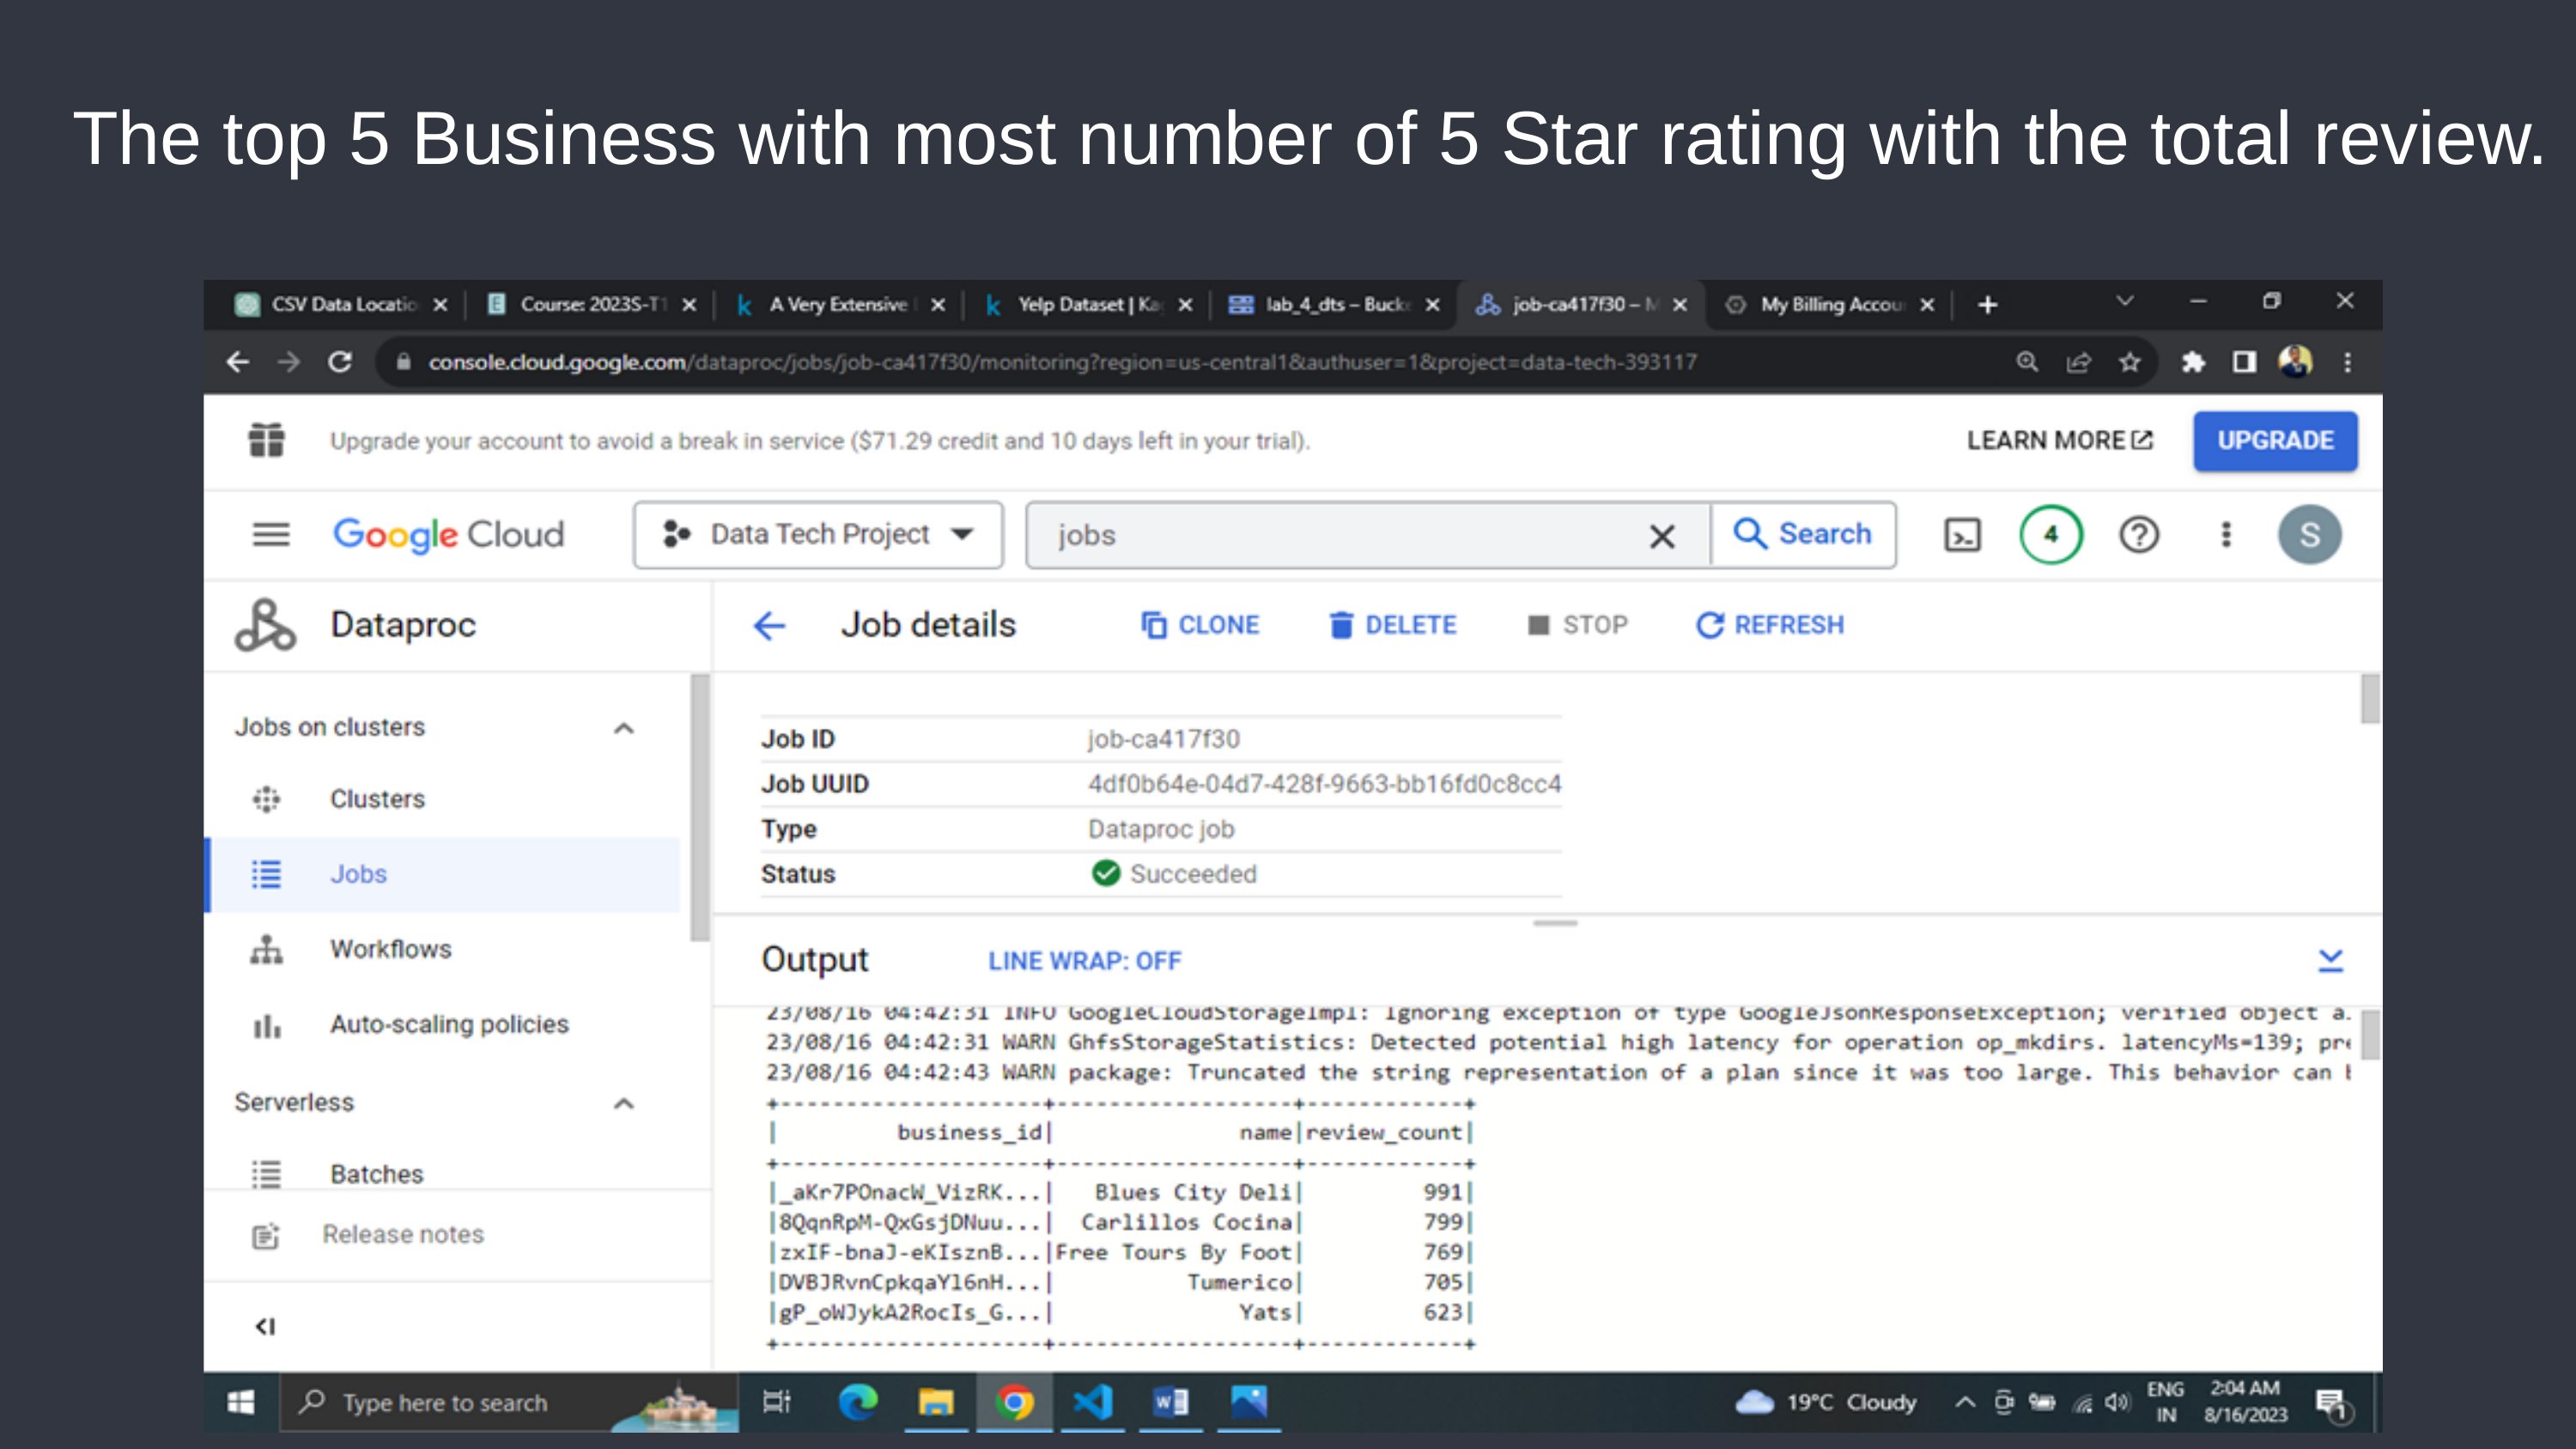

The top 5 Business with most number of 5 Star rating with the total review.